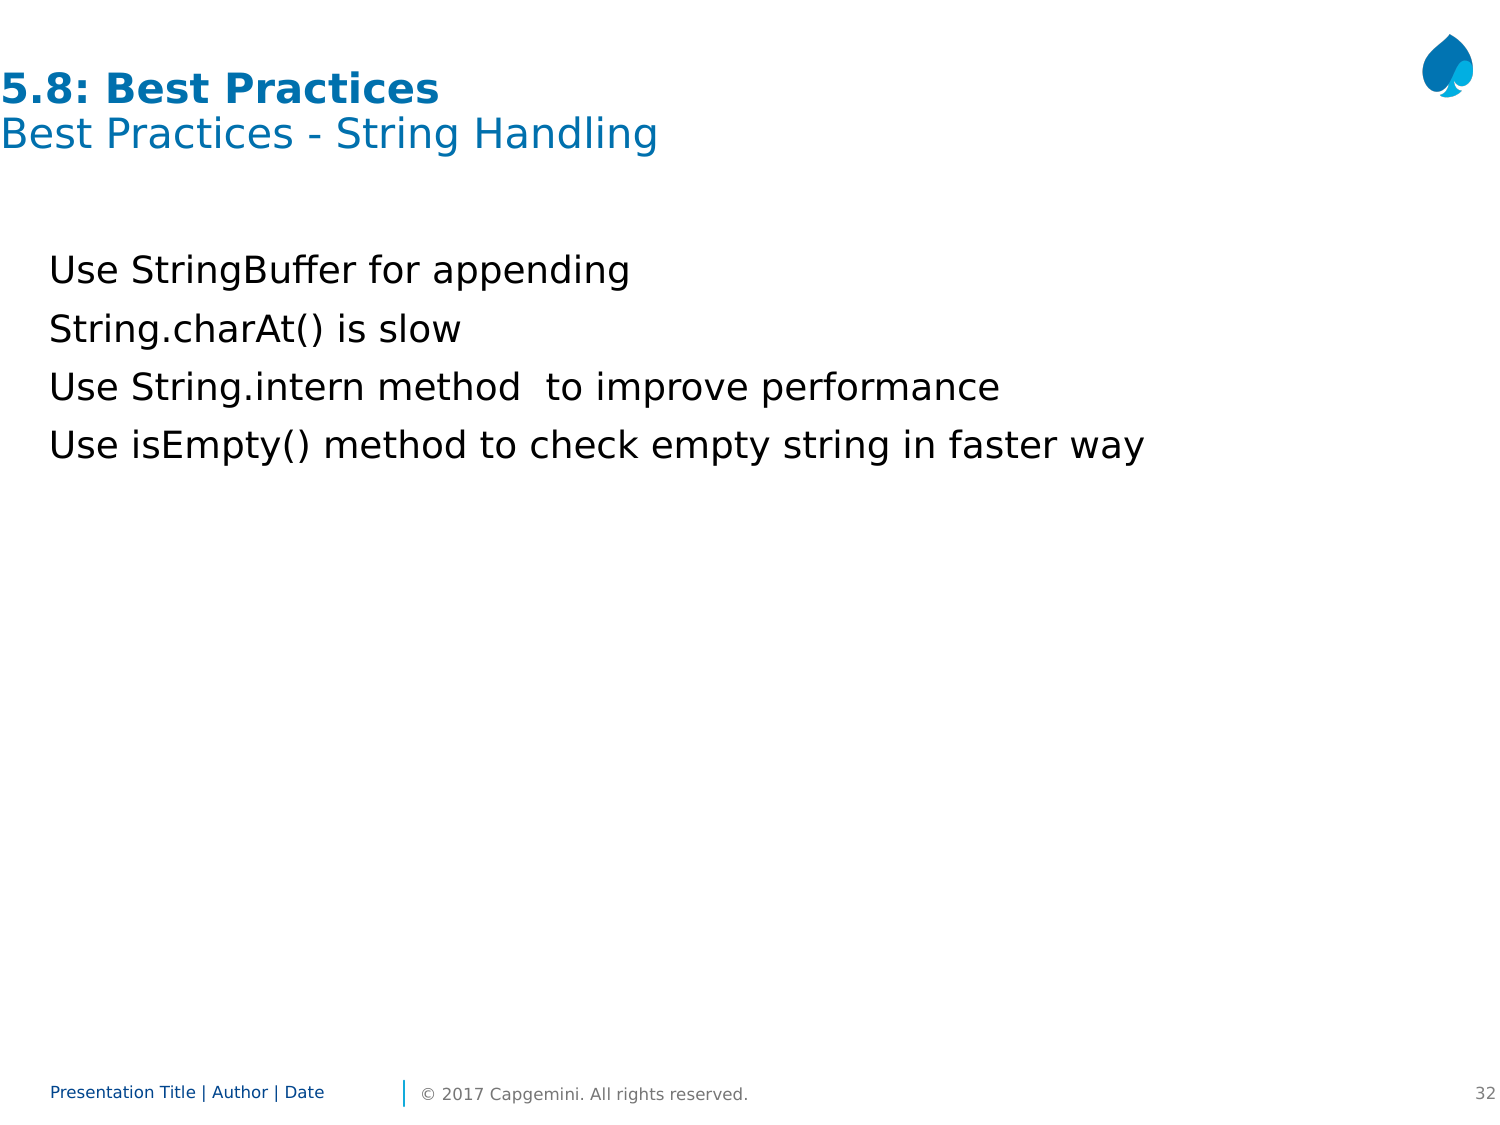

5.8: Best Practices
Best Practices - String Handling
Use StringBuffer for appending
String.charAt() is slow
Use String.intern method  to improve performance
Use isEmpty() method to check empty string in faster way